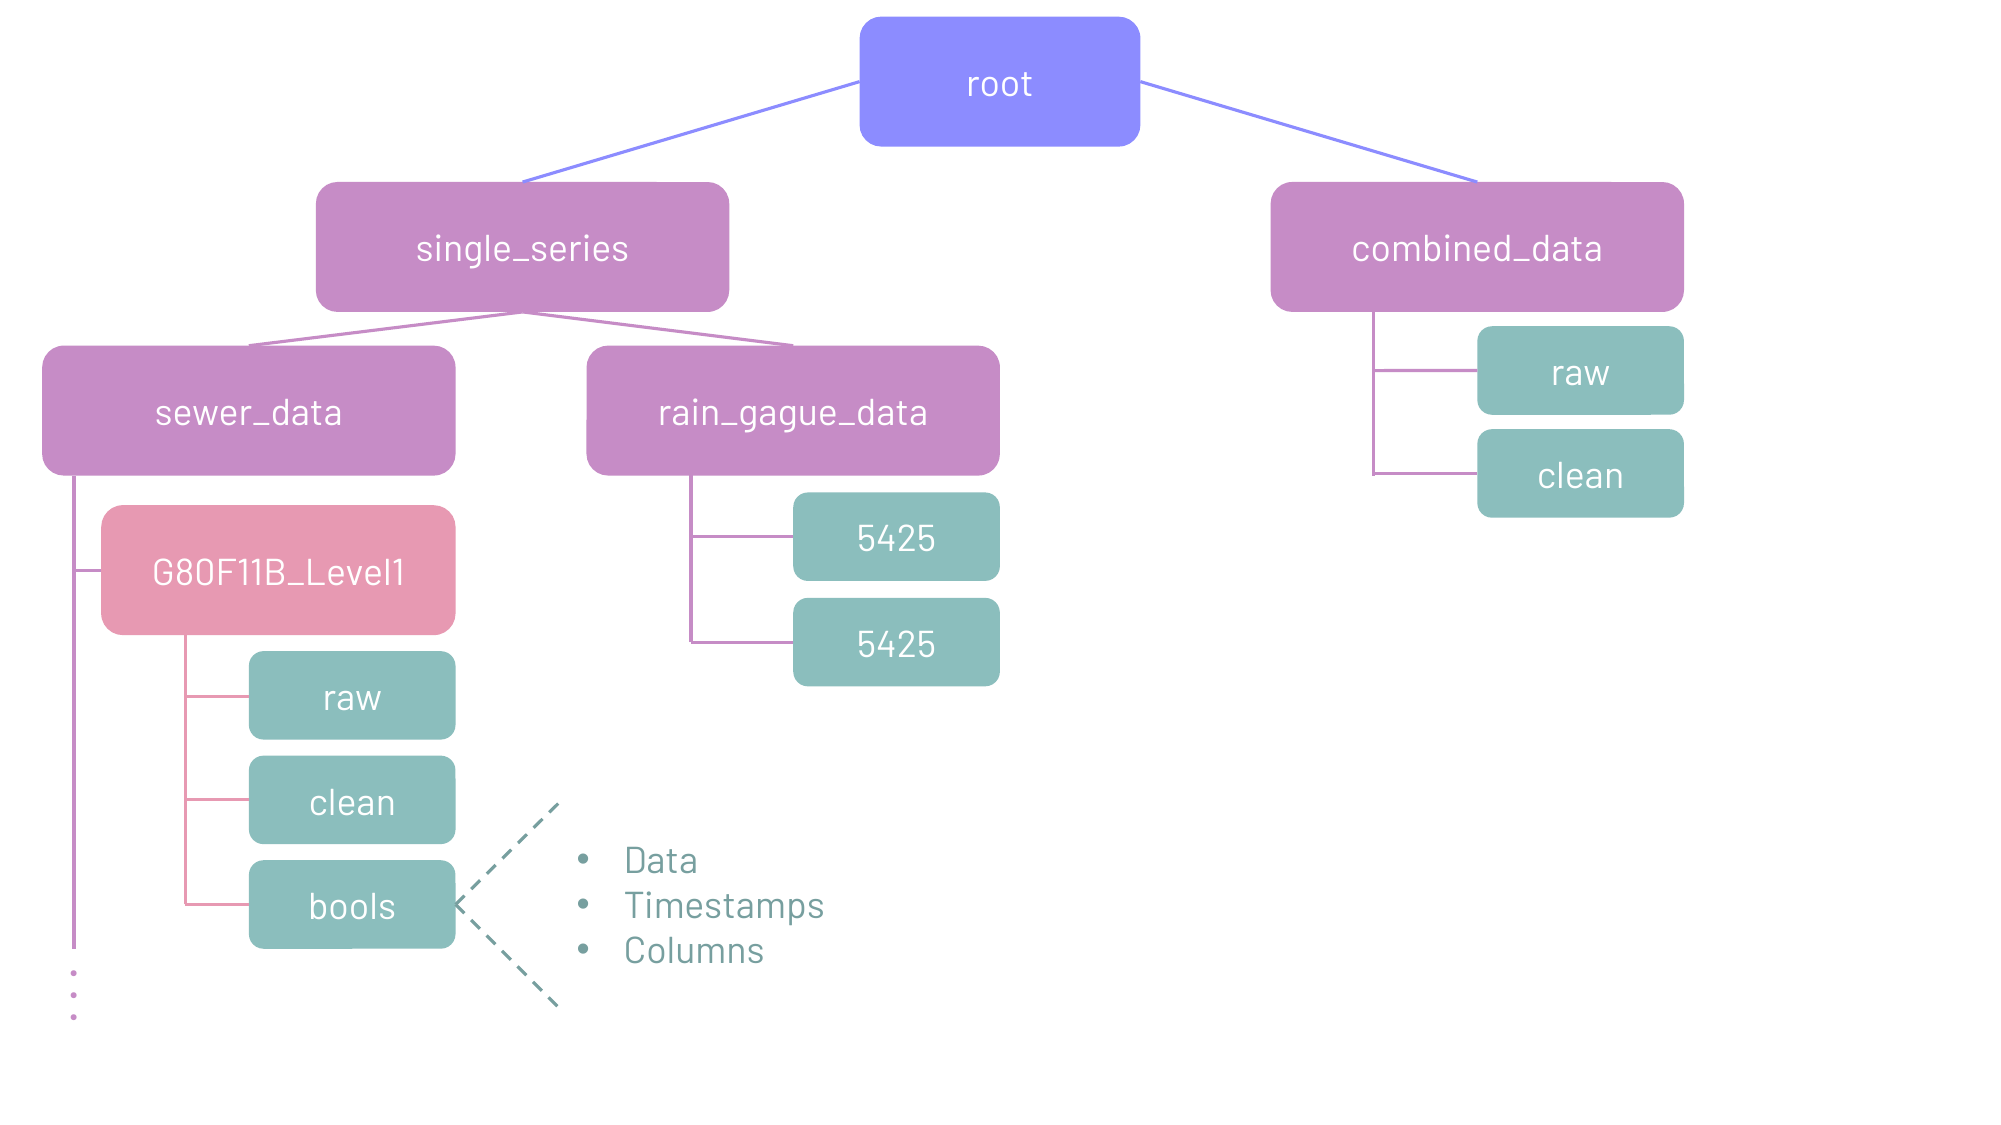

root
single_series
combined_data
raw
sewer_data
rain_gague_data
clean
5425
G80F11B_Level1
5425
raw
clean
Data
Timestamps
Columns
bools
.
.
.